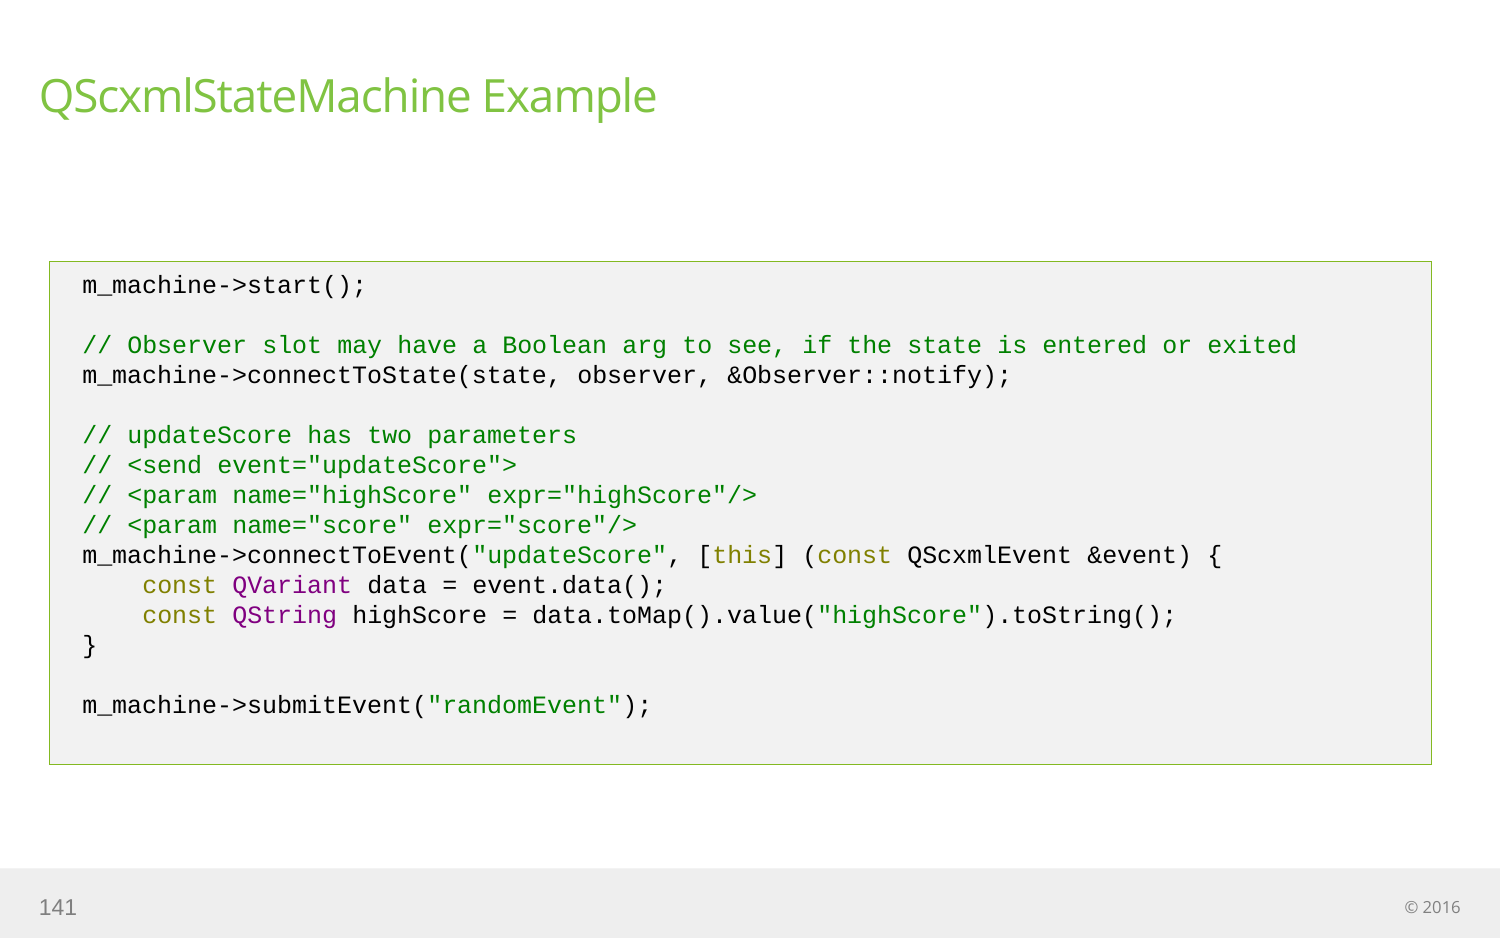

# QScxmlStateMachine Example
m_machine->start();

// Observer slot may have a Boolean arg to see, if the state is entered or exited m_machine->connectToState(state, observer, &Observer::notify);
// updateScore has two parameters
// <send event="updateScore">
// <param name="highScore" expr="highScore"/>
// <param name="score" expr="score"/>
m_machine->connectToEvent("updateScore", [this] (const QScxmlEvent &event) {
    const QVariant data = event.data();
    const QString highScore = data.toMap().value("highScore").toString();
}

m_machine->submitEvent("randomEvent");
141
© 2016